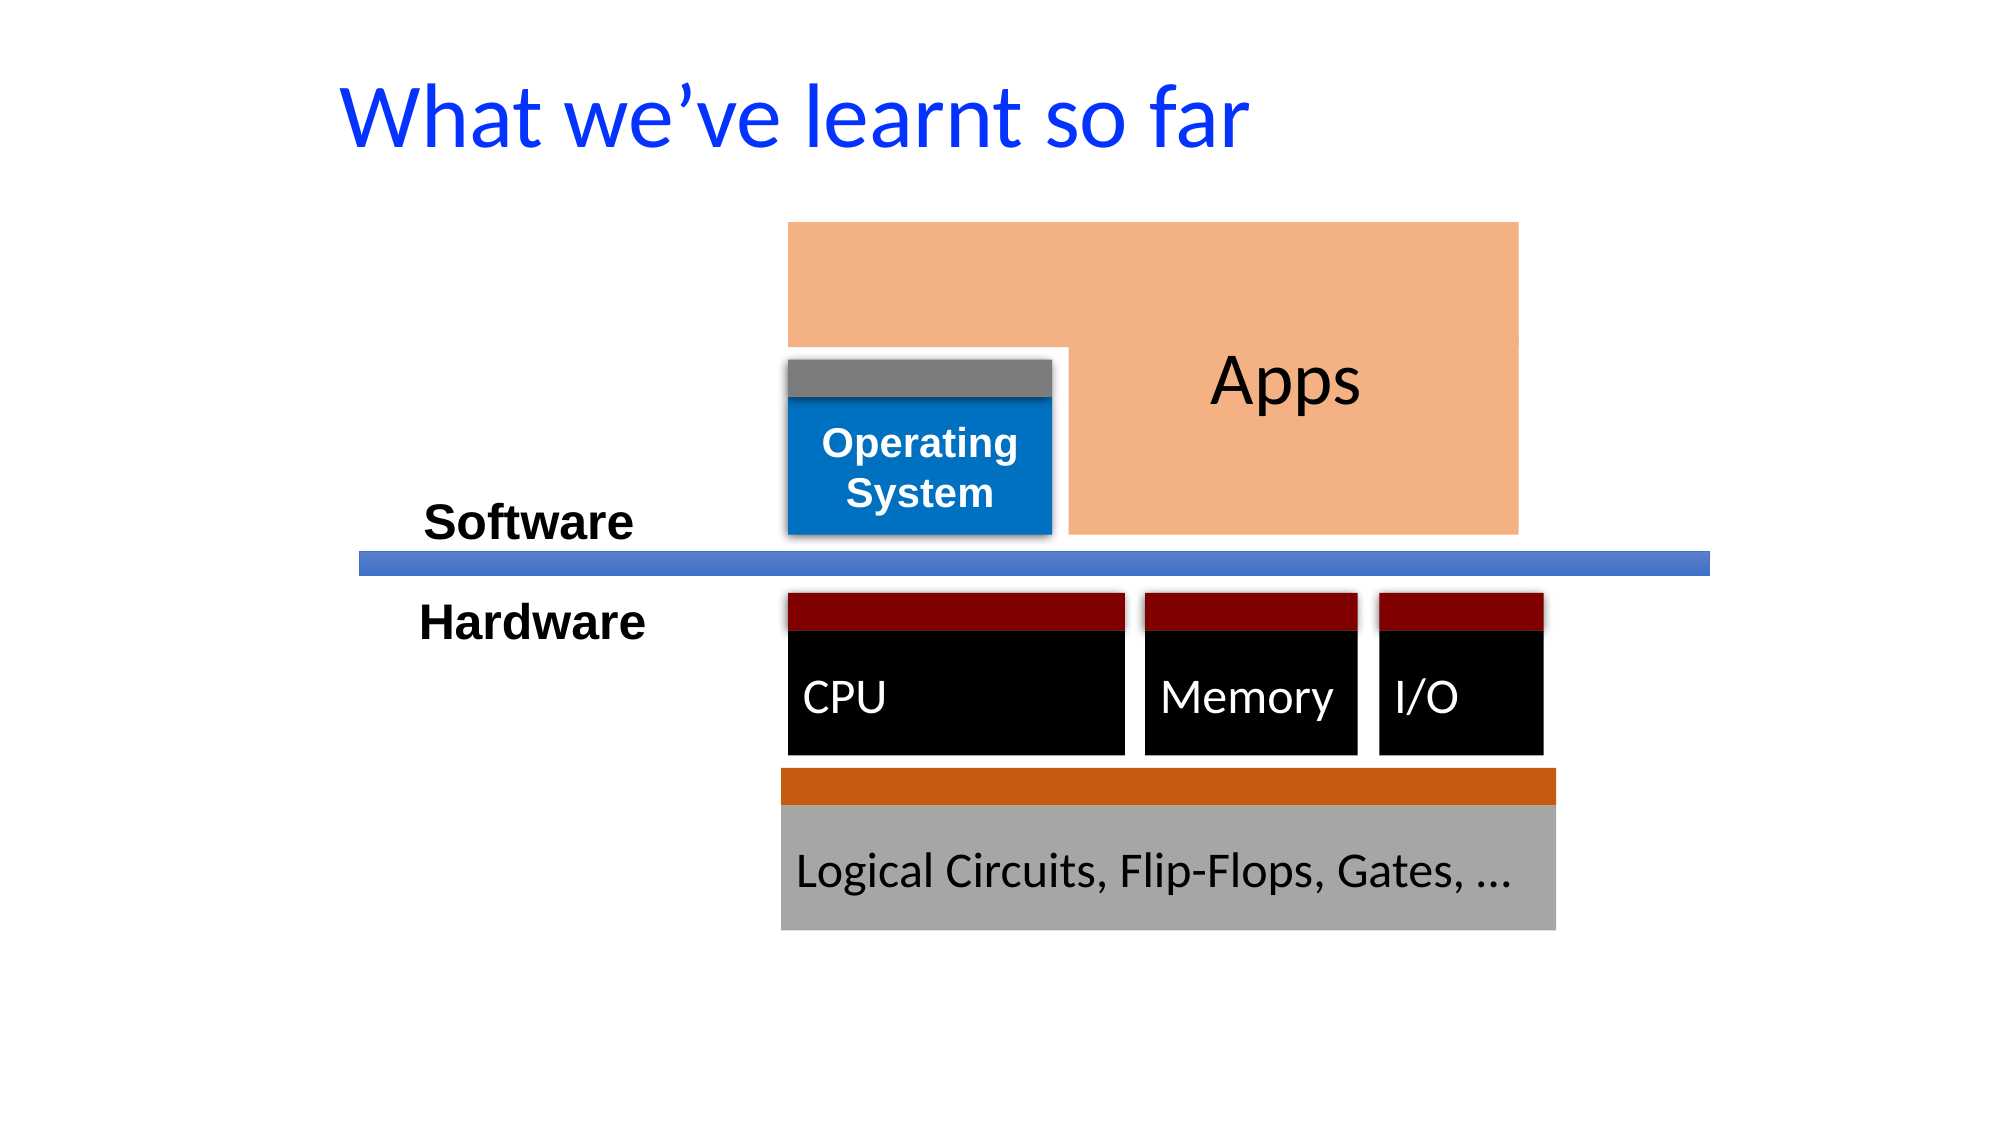

# What we’ve learnt so far

Apps

Operating System
Software

Hardware

CPU
Memory
I/O

Logical Circuits, Flip-Flops, Gates, …